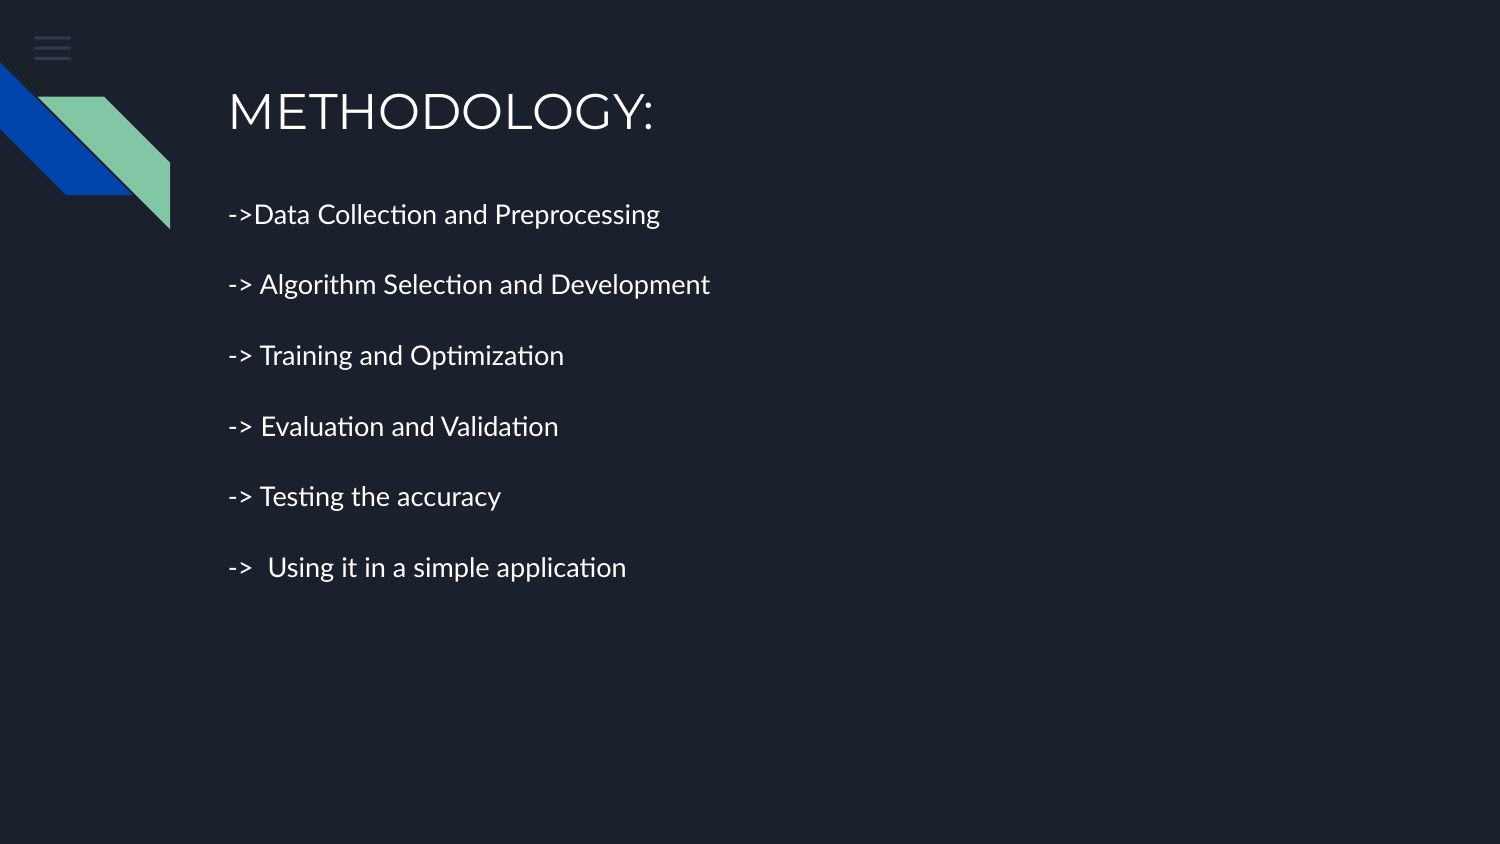

# METHODOLOGY:
->Data Collection and Preprocessing
-> Algorithm Selection and Development
-> Training and Optimization
-> Evaluation and Validation
-> Testing the accuracy
->  Using it in a simple application